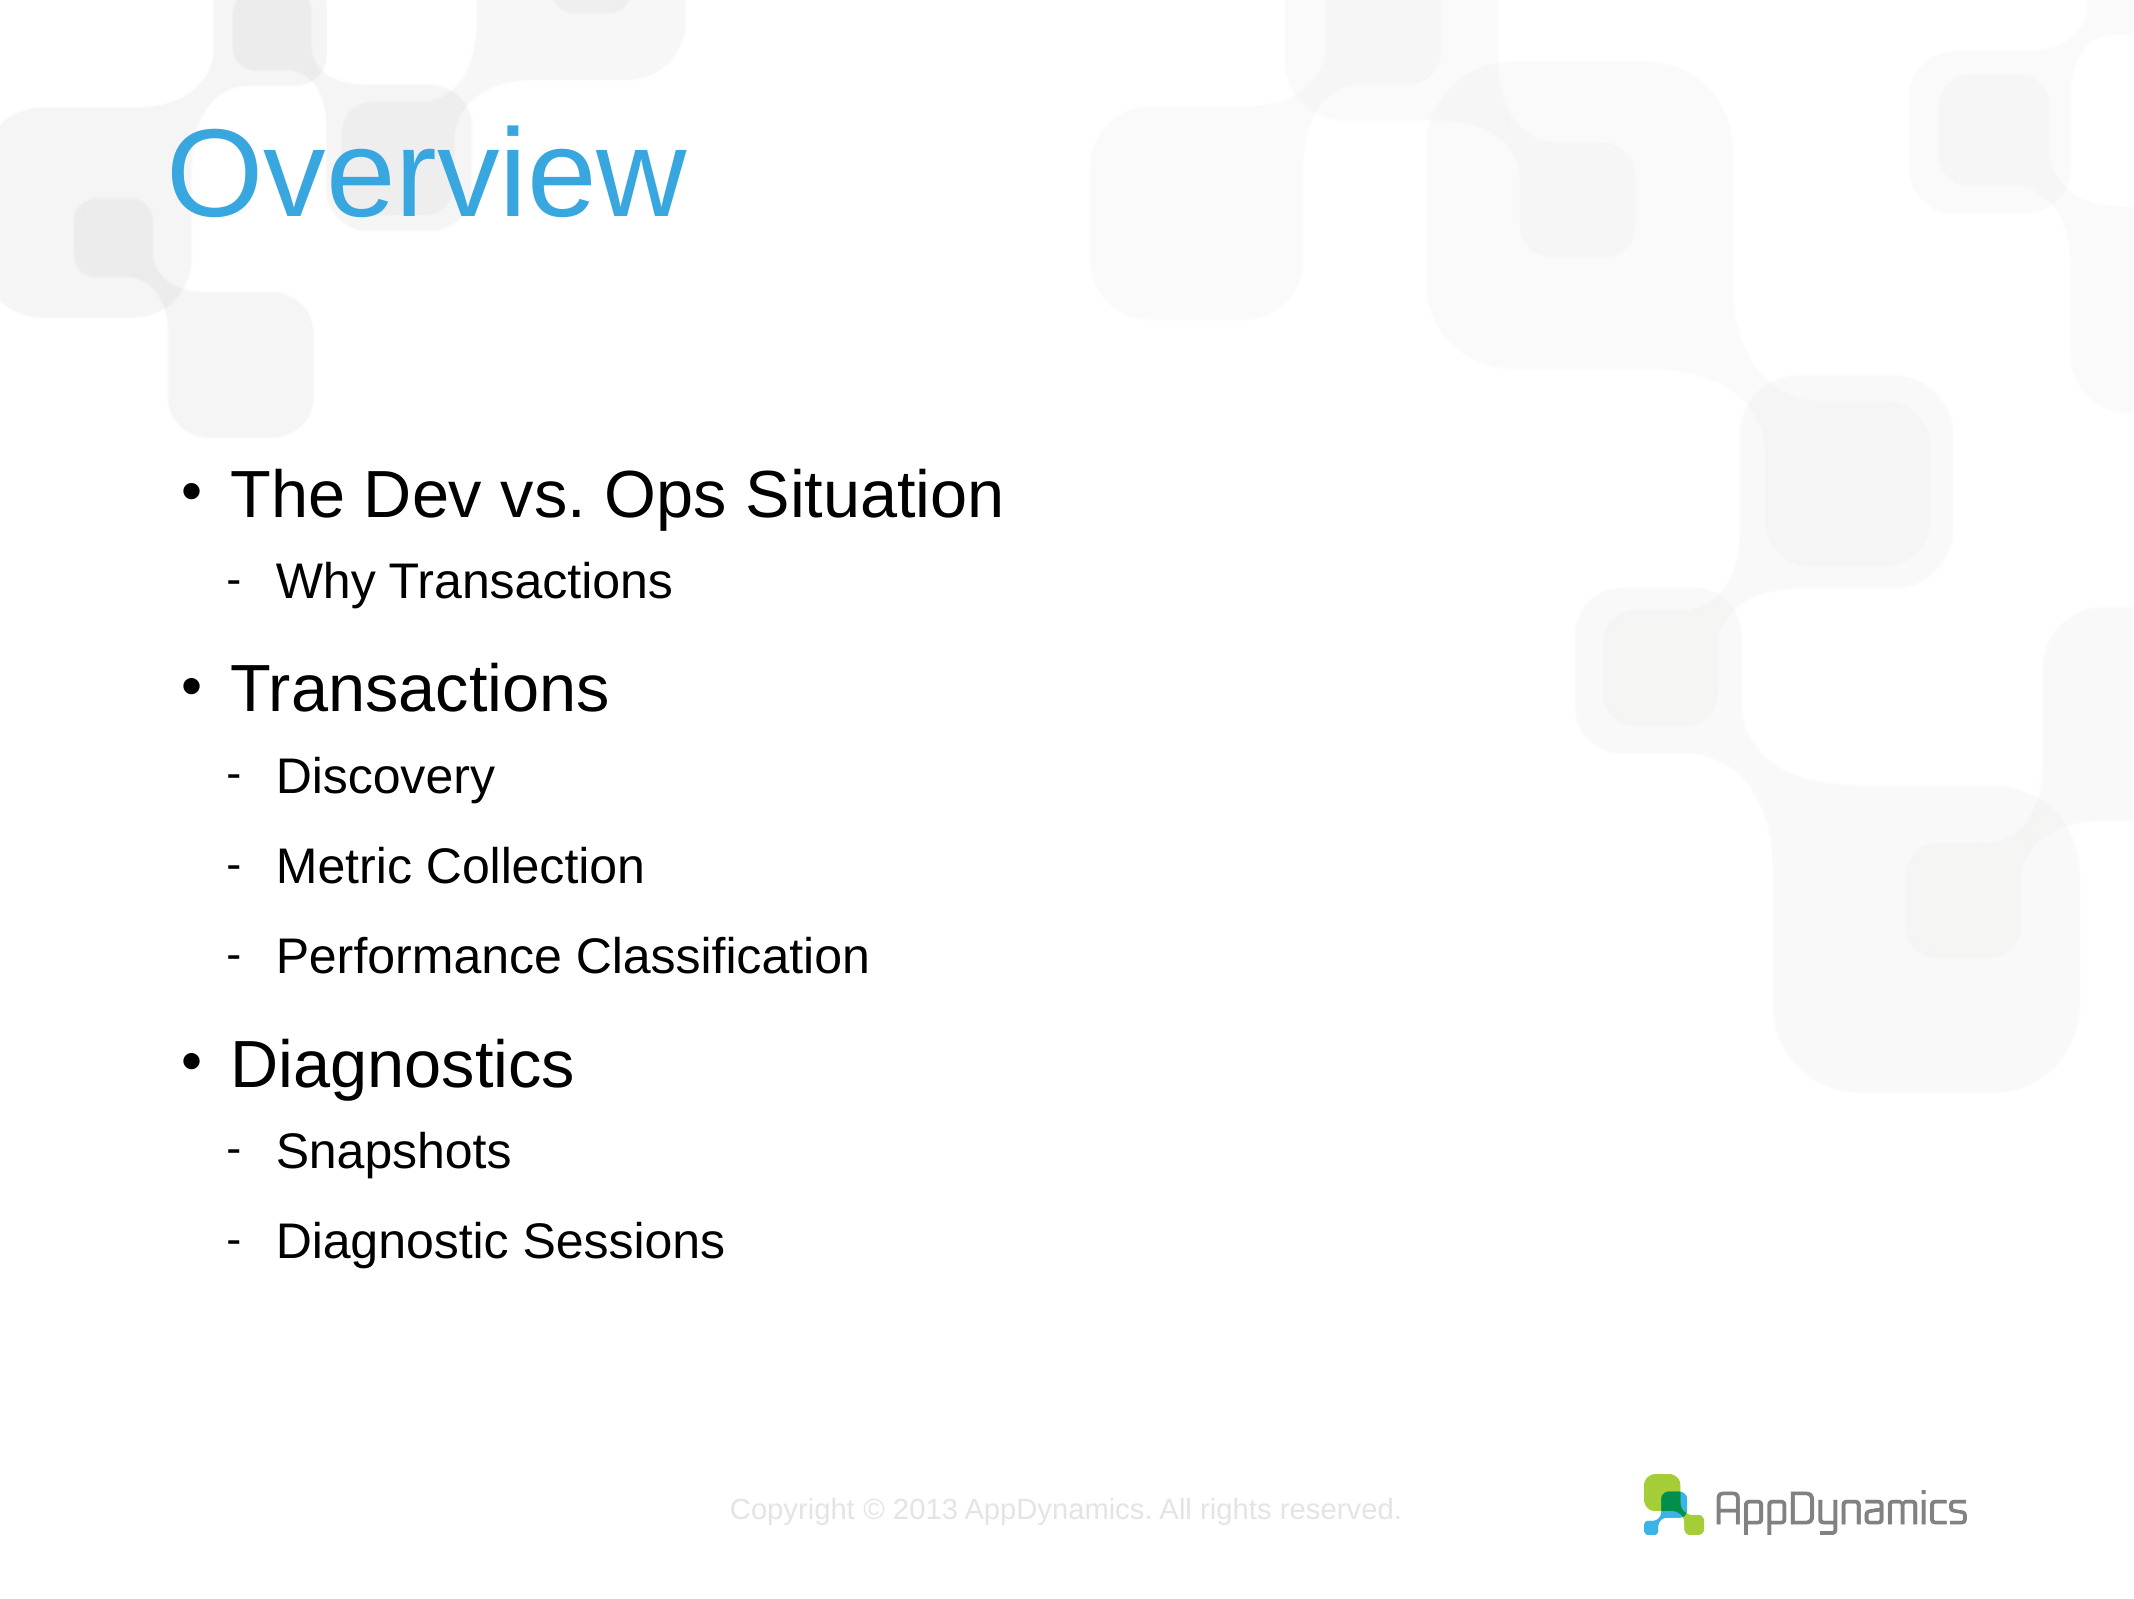

# Overview

The Dev vs. Ops Situation
Why Transactions
Transactions
Discovery
Metric Collection
Performance Classification
Diagnostics
Snapshots
Diagnostic Sessions